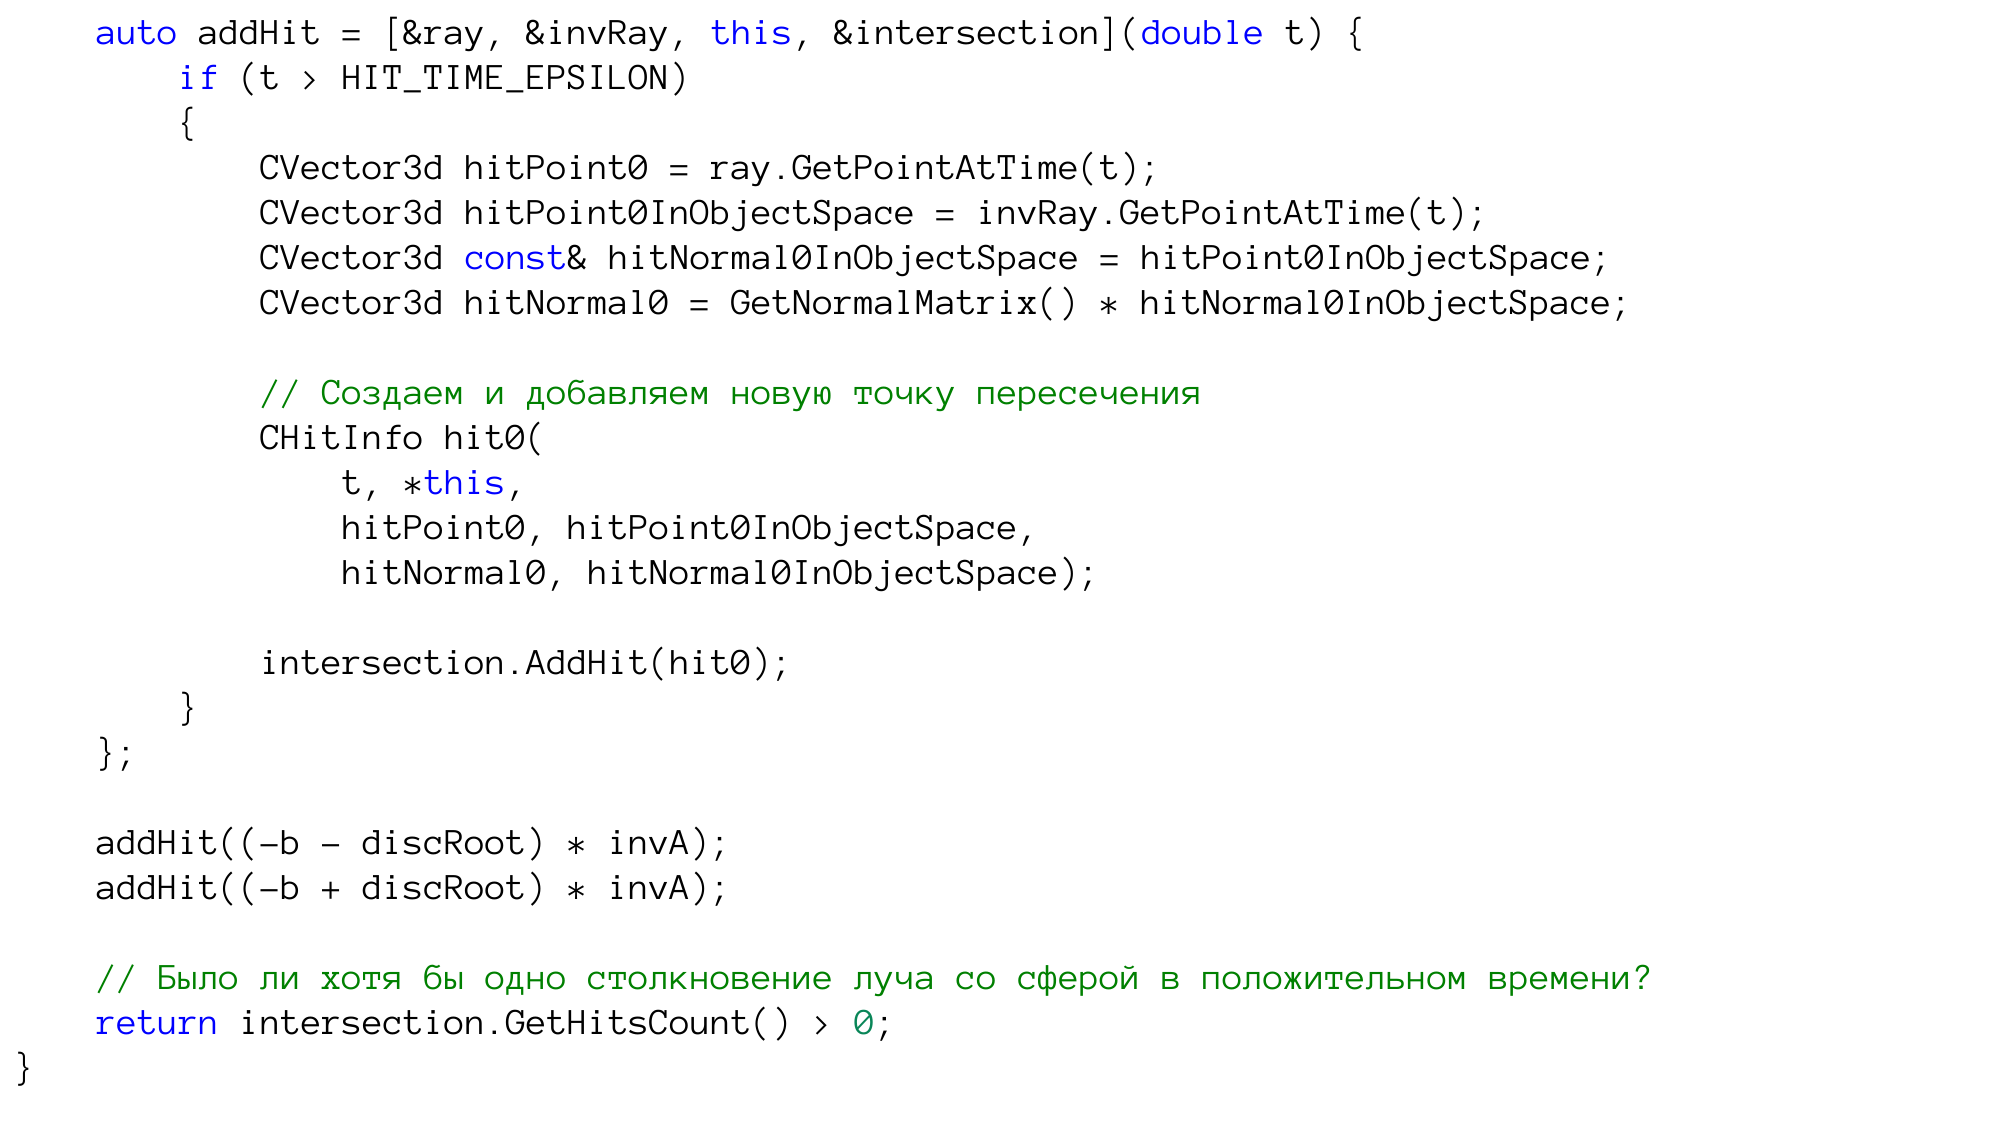

auto addHit = [&ray, &invRay, this, &intersection](double t) {
        if (t > HIT_TIME_EPSILON)
        {
            CVector3d hitPoint0 = ray.GetPointAtTime(t);
            CVector3d hitPoint0InObjectSpace = invRay.GetPointAtTime(t);
            CVector3d const& hitNormal0InObjectSpace = hitPoint0InObjectSpace;
            CVector3d hitNormal0 = GetNormalMatrix() * hitNormal0InObjectSpace;
            // Создаем и добавляем новую точку пересечения
            CHitInfo hit0(
                t, *this,
                hitPoint0, hitPoint0InObjectSpace,
                hitNormal0, hitNormal0InObjectSpace);
            intersection.AddHit(hit0);
        }
    };
    addHit((-b - discRoot) * invA);
    addHit((-b + discRoot) * invA);
    // Было ли хотя бы одно столкновение луча со сферой в положительном времени?
    return intersection.GetHitsCount() > 0;
}